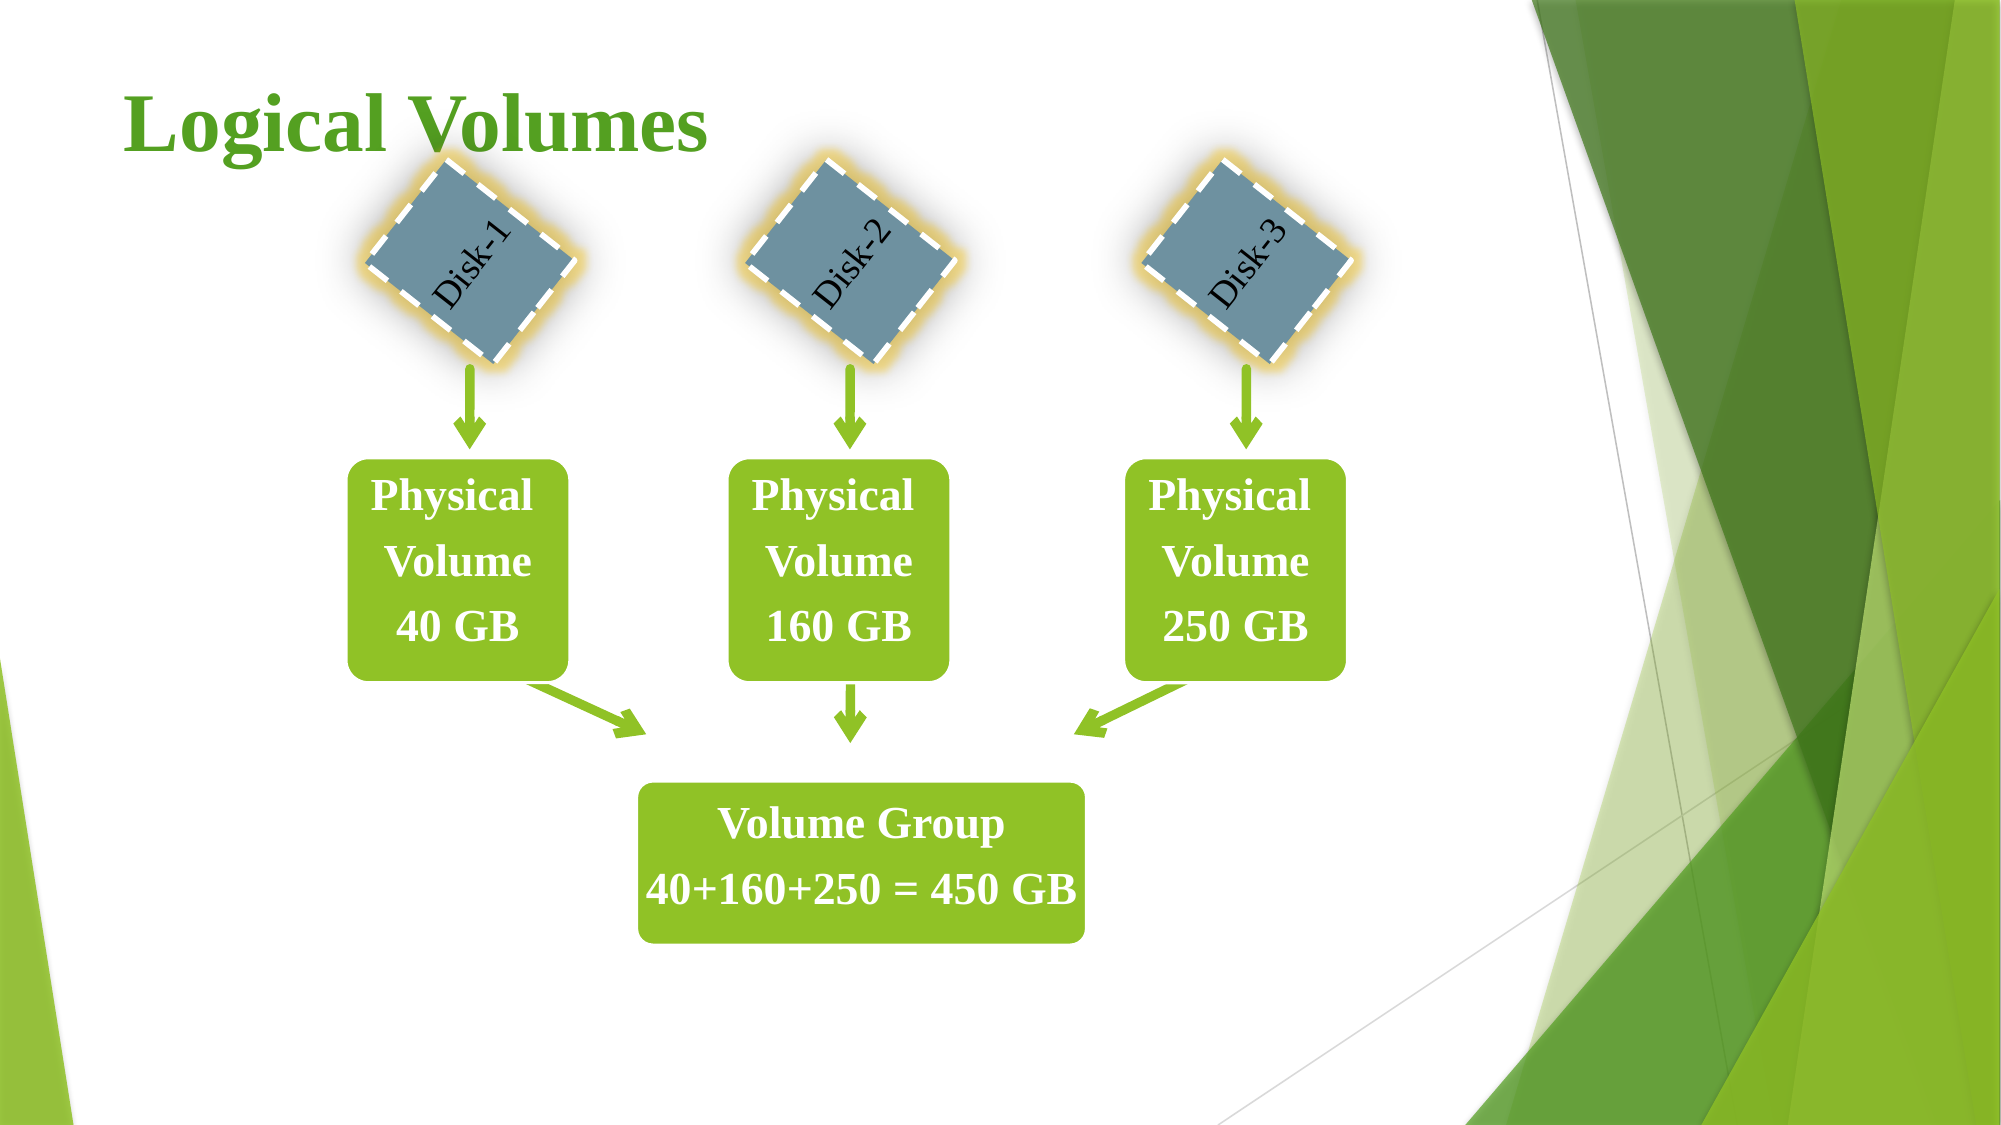

# Logical Volumes
Disk-1
Disk-2
Disk-3

Physical
Volume
40 GB

Physical
Volume
160 GB

Physical
Volume
250 GB

Volume Group
40+160+250 = 450 GB